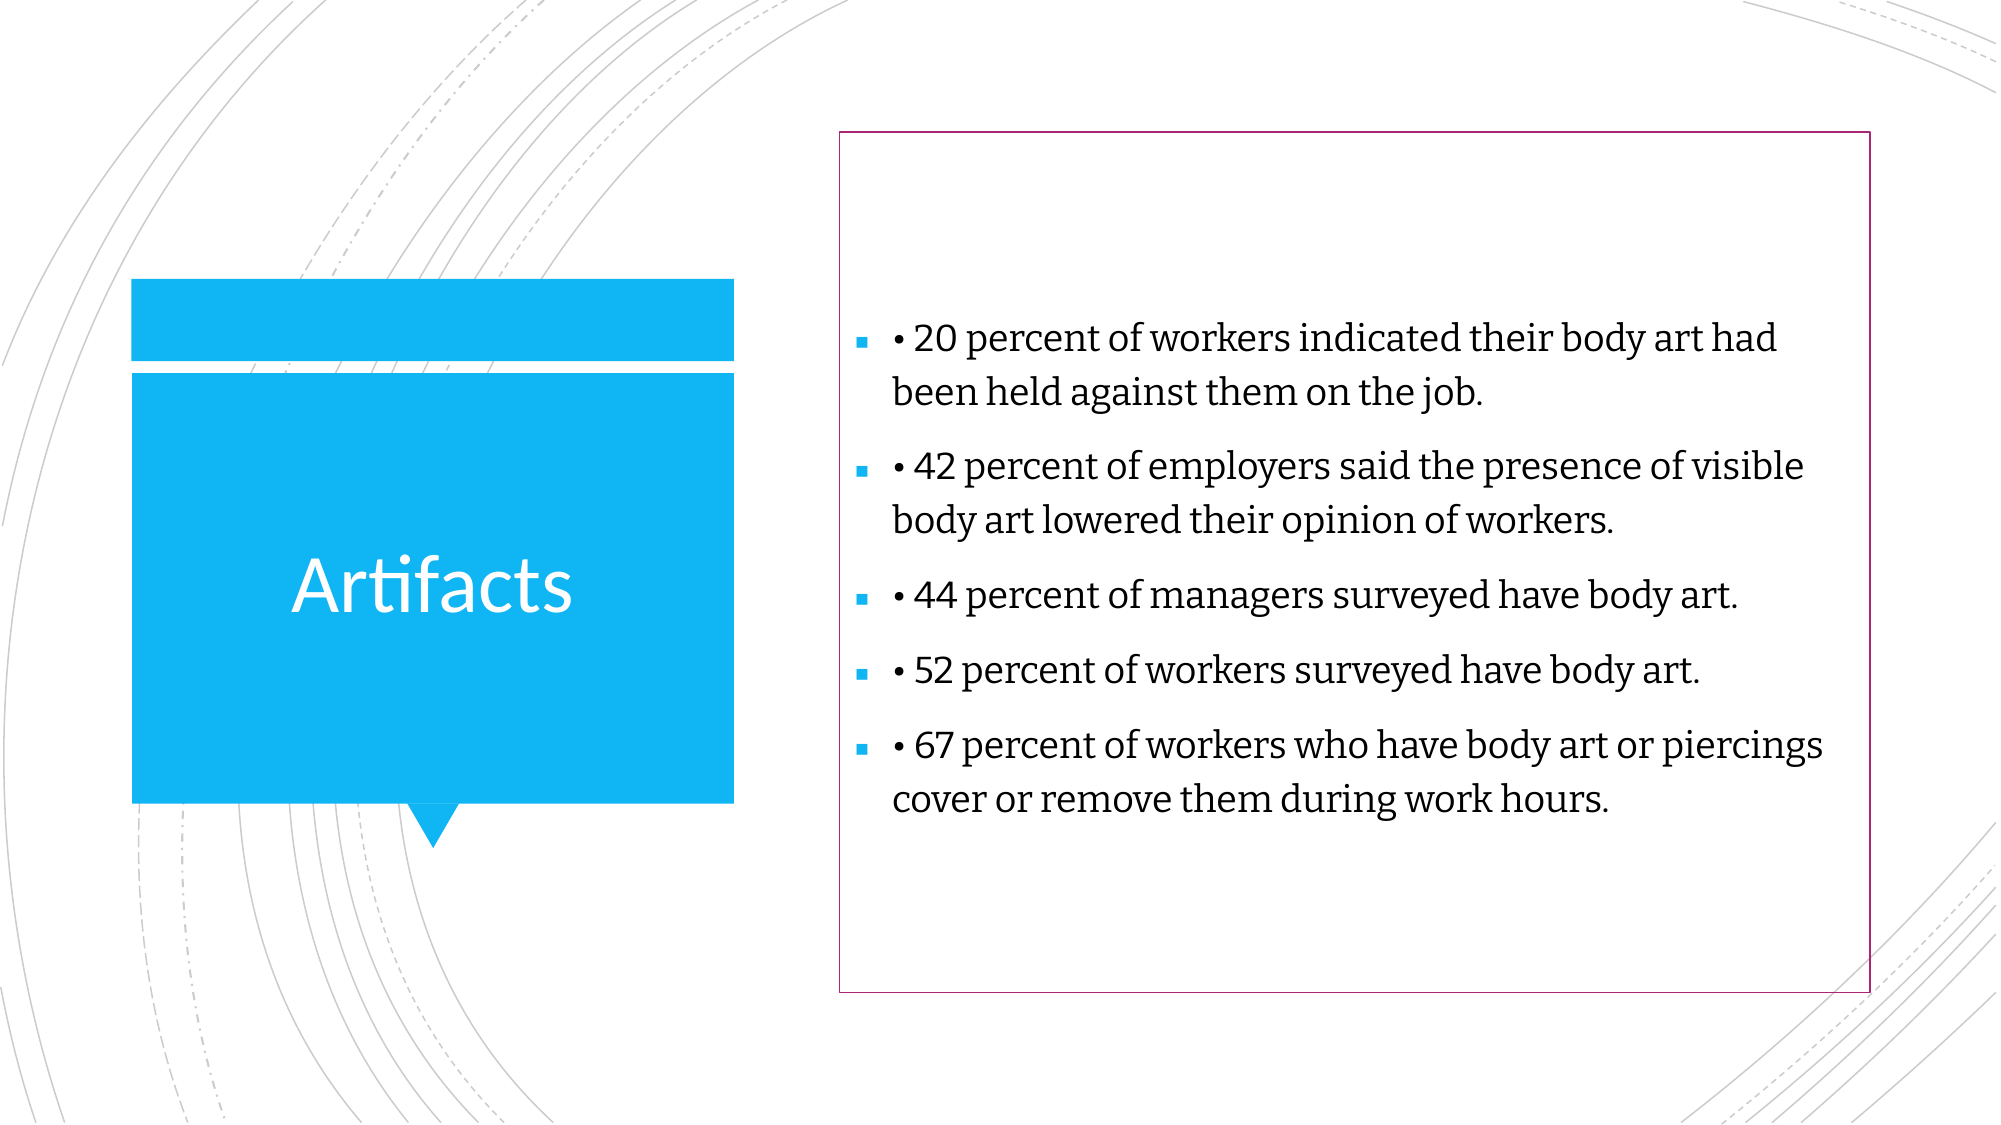

• 20 percent of workers indicated their body art had been held against them on the job.
• 42 percent of employers said the presence of visible body art lowered their opinion of workers.
• 44 percent of managers surveyed have body art.
• 52 percent of workers surveyed have body art.
• 67 percent of workers who have body art or piercings cover or remove them during work hours.
# Artifacts